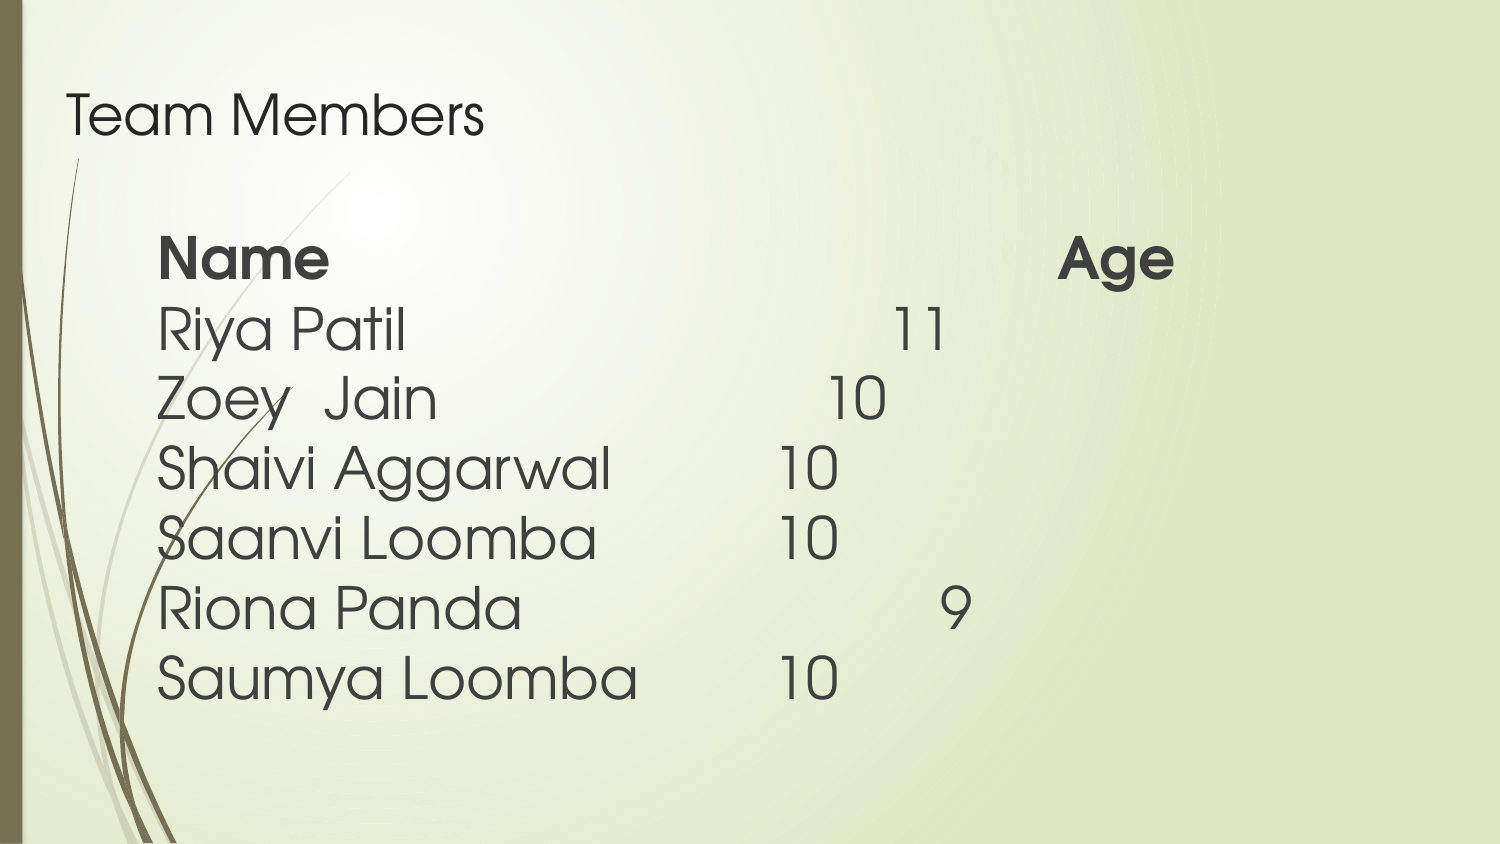

# Team Members
Name				 	Age
Riya Patil			        11
Zoey  Jain			    10
Shaivi Aggarwal   	 10
Saanvi Loomba		 10
Riona Panda			  9
Saumya Loomba	 10